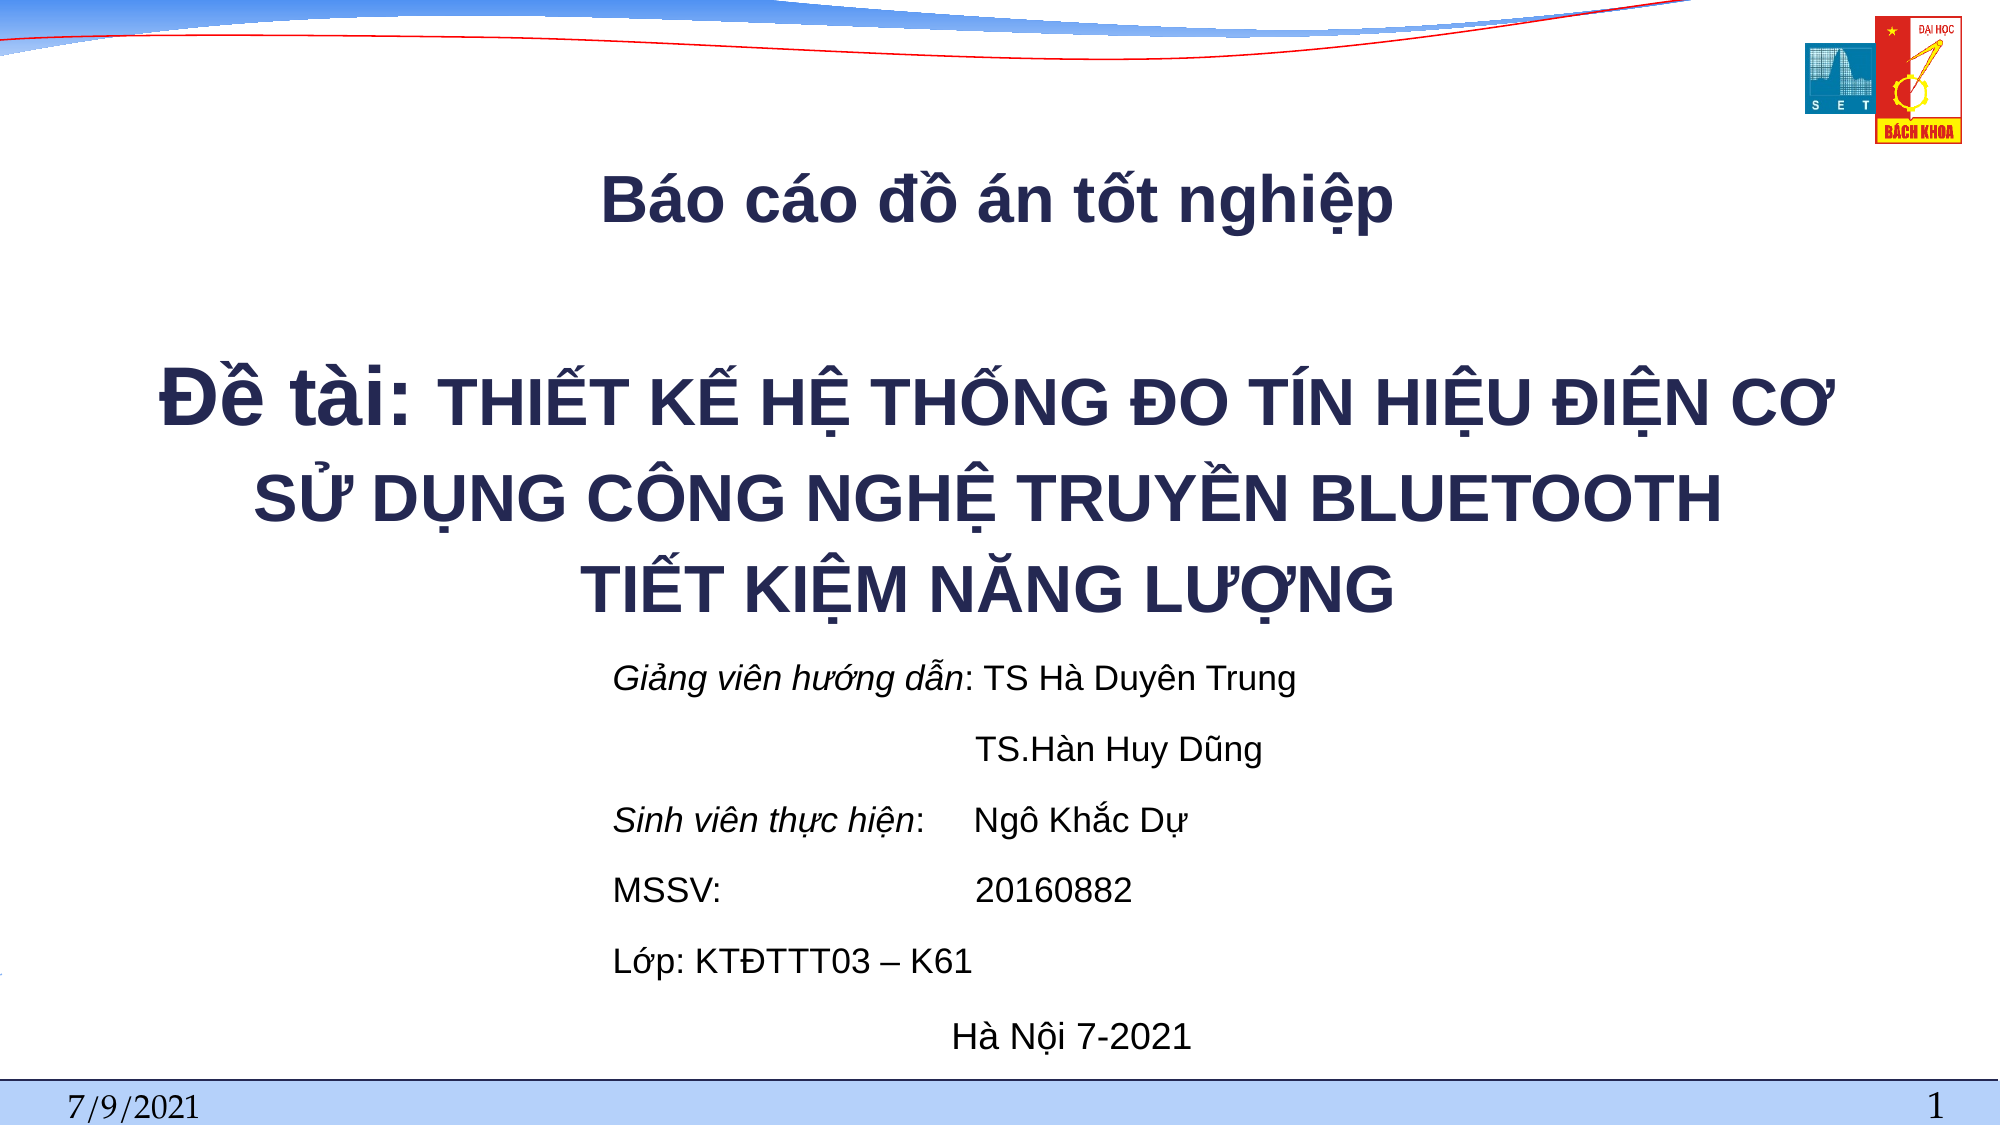

# Báo cáo đồ án tốt nghiệp Đề tài: THIẾT KẾ HỆ THỐNG ĐO TÍN HIỆU ĐIỆN CƠ SỬ DỤNG CÔNG NGHỆ TRUYỀN BLUETOOTH TIẾT KIỆM NĂNG LƯỢNG
Giảng viên hướng dẫn: TS Hà Duyên Trung
		           TS.Hàn Huy Dũng
Sinh viên thực hiện:     Ngô Khắc Dự
MSSV:                          20160882
Lớp: KTĐTTT03 – K61
Hà Nội 7-2021
7/9/2021
1